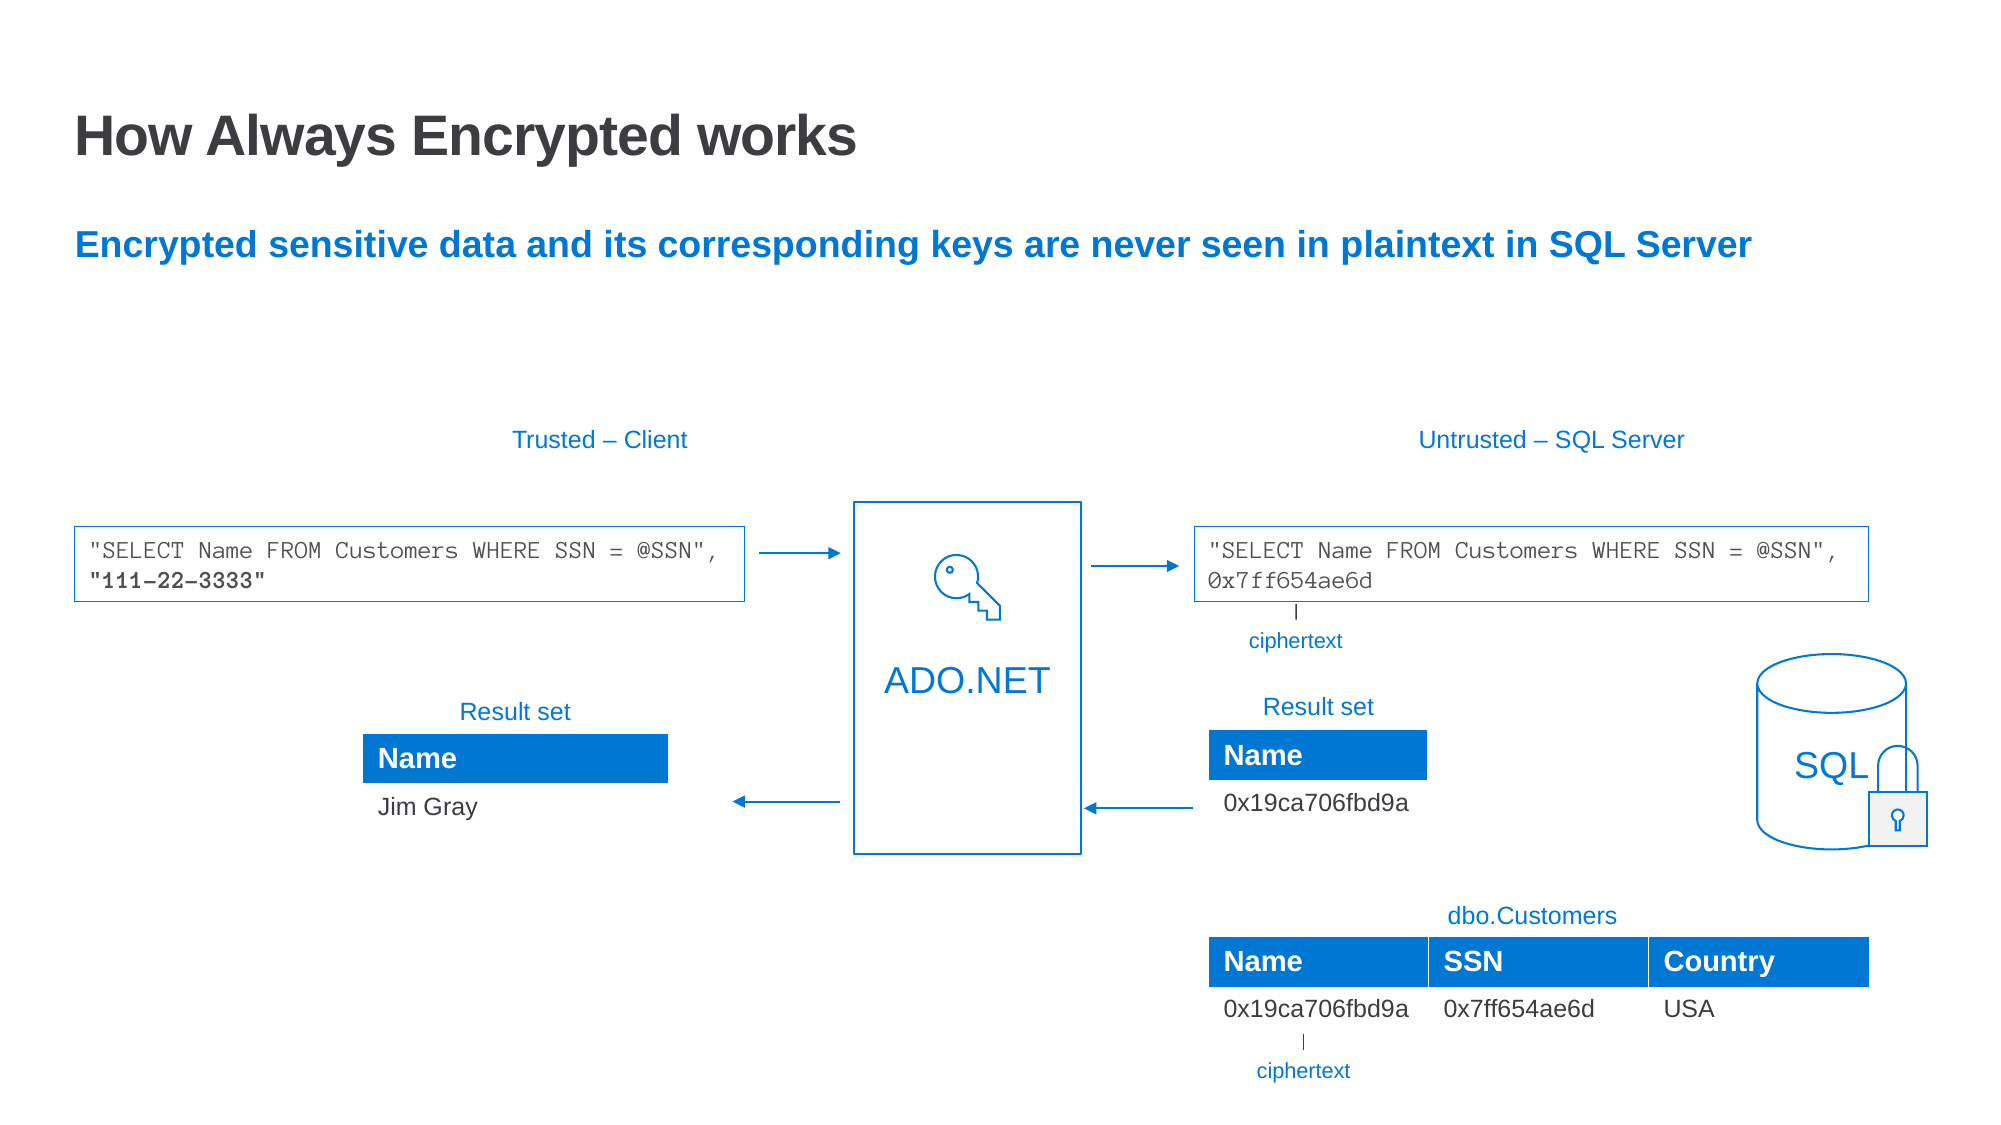

# How Always Encrypted works
Encrypted sensitive data and its corresponding keys are never seen in plaintext in SQL Server
Trusted – Client
Untrusted – SQL Server
ADO.NET
"SELECT Name FROM Customers WHERE SSN = @SSN",
"111-22-3333"
"SELECT Name FROM Customers WHERE SSN = @SSN",
0x7ff654ae6d

ciphertext
SQL

Result set
Result set
| Name |
| --- |
| 0x19ca706fbd9a |
| Name |
| --- |
| Jim Gray |
dbo.Customers
| Name | SSN | Country |
| --- | --- | --- |
| 0x19ca706fbd9a | 0x7ff654ae6d | USA |
ciphertext